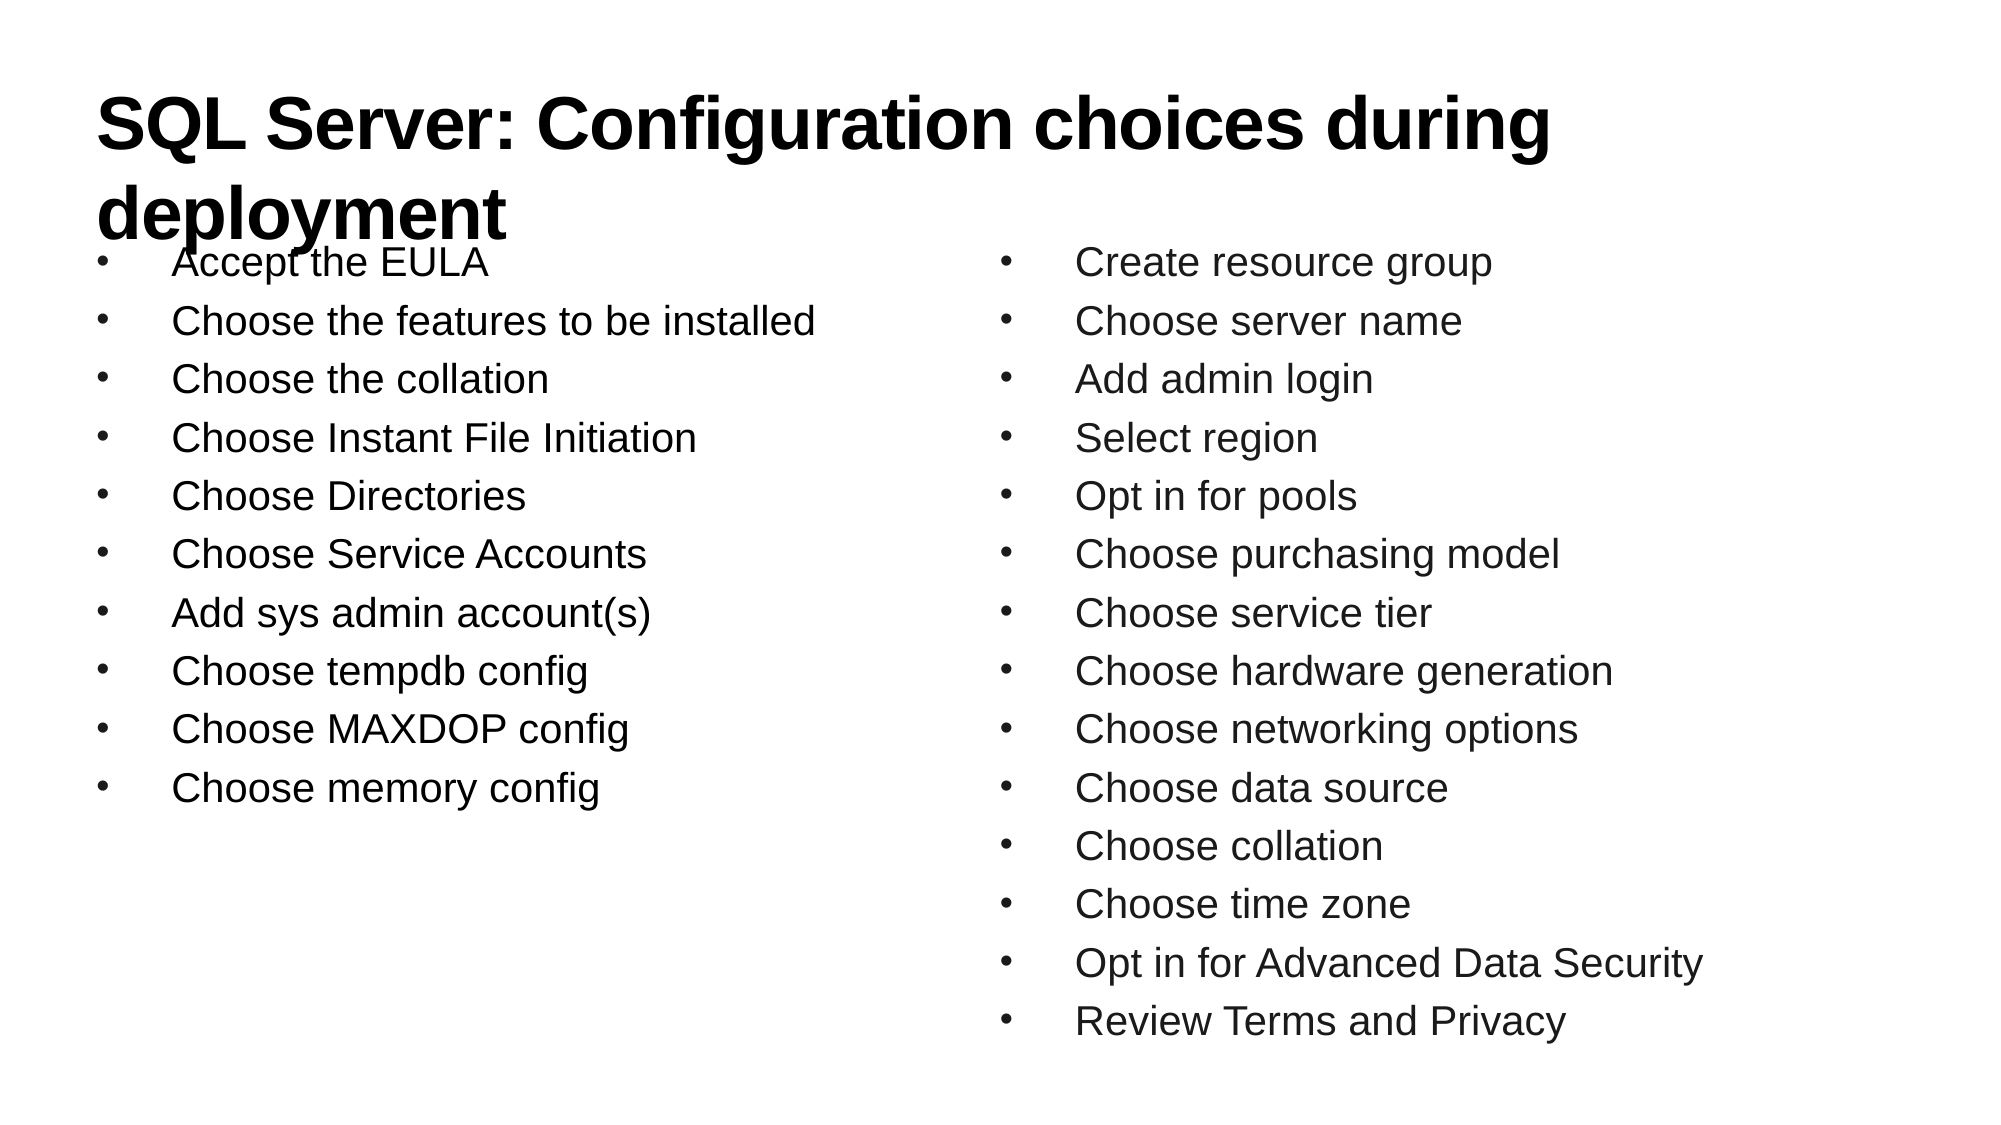

# SQL Server: Configuration choices during deployment
Create resource group
Choose server name
Add admin login
Select region
Opt in for pools
Choose purchasing model
Choose service tier
Choose hardware generation
Choose networking options
Choose data source
Choose collation
Choose time zone
Opt in for Advanced Data Security
Review Terms and Privacy
Accept the EULA
Choose the features to be installed
Choose the collation
Choose Instant File Initiation
Choose Directories
Choose Service Accounts
Add sys admin account(s)
Choose tempdb config
Choose MAXDOP config
Choose memory config